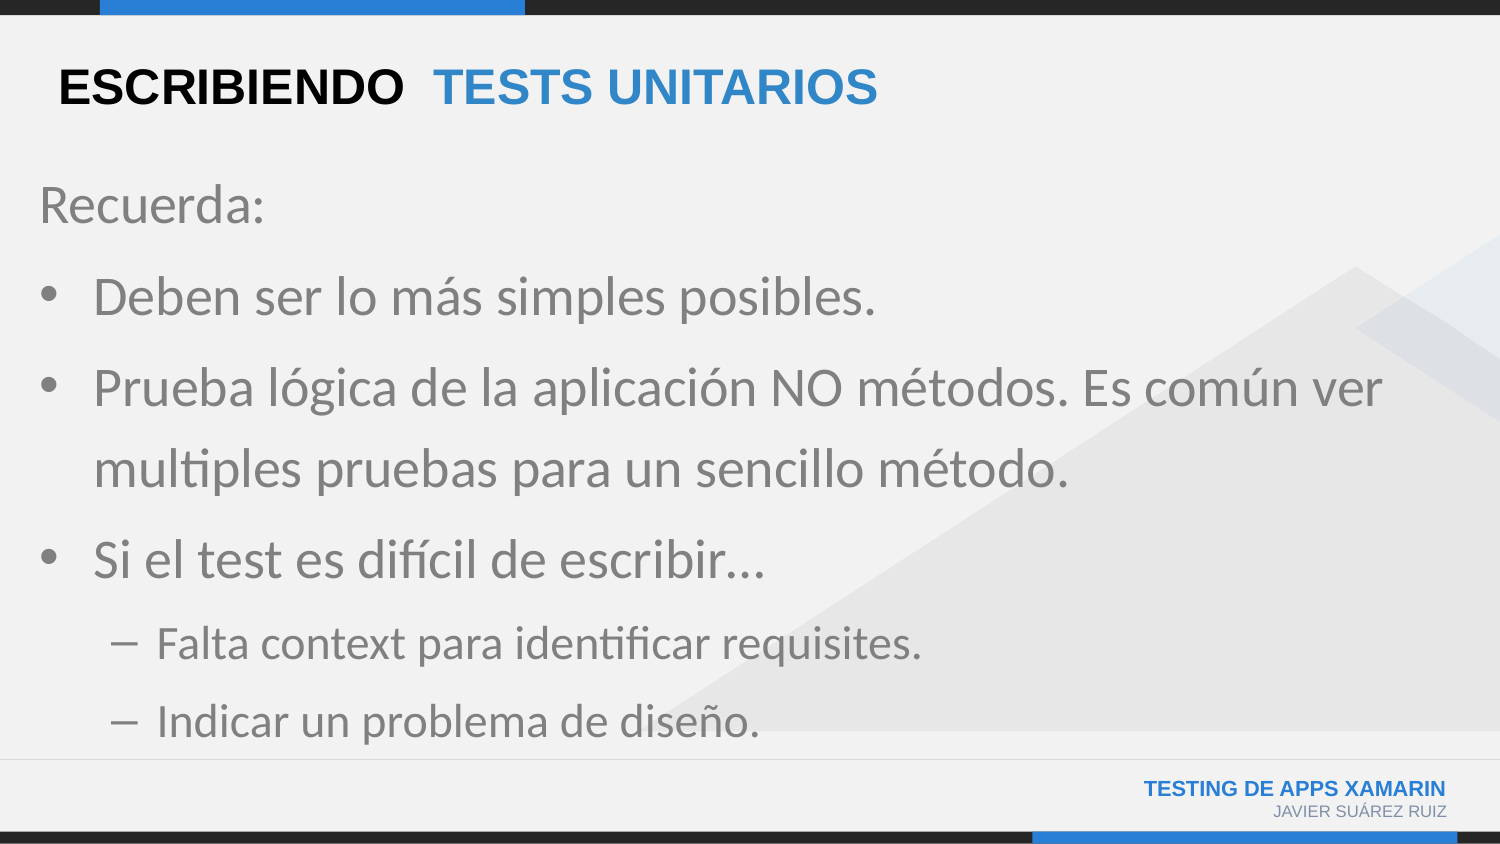

# ESCRIBIENDO  TESTS UNITARIOS
Recuerda:
Deben ser lo más simples posibles.
Prueba lógica de la aplicación NO métodos. Es común ver multiples pruebas para un sencillo método.
Si el test es difícil de escribir…
Falta context para identificar requisites.
Indicar un problema de diseño.